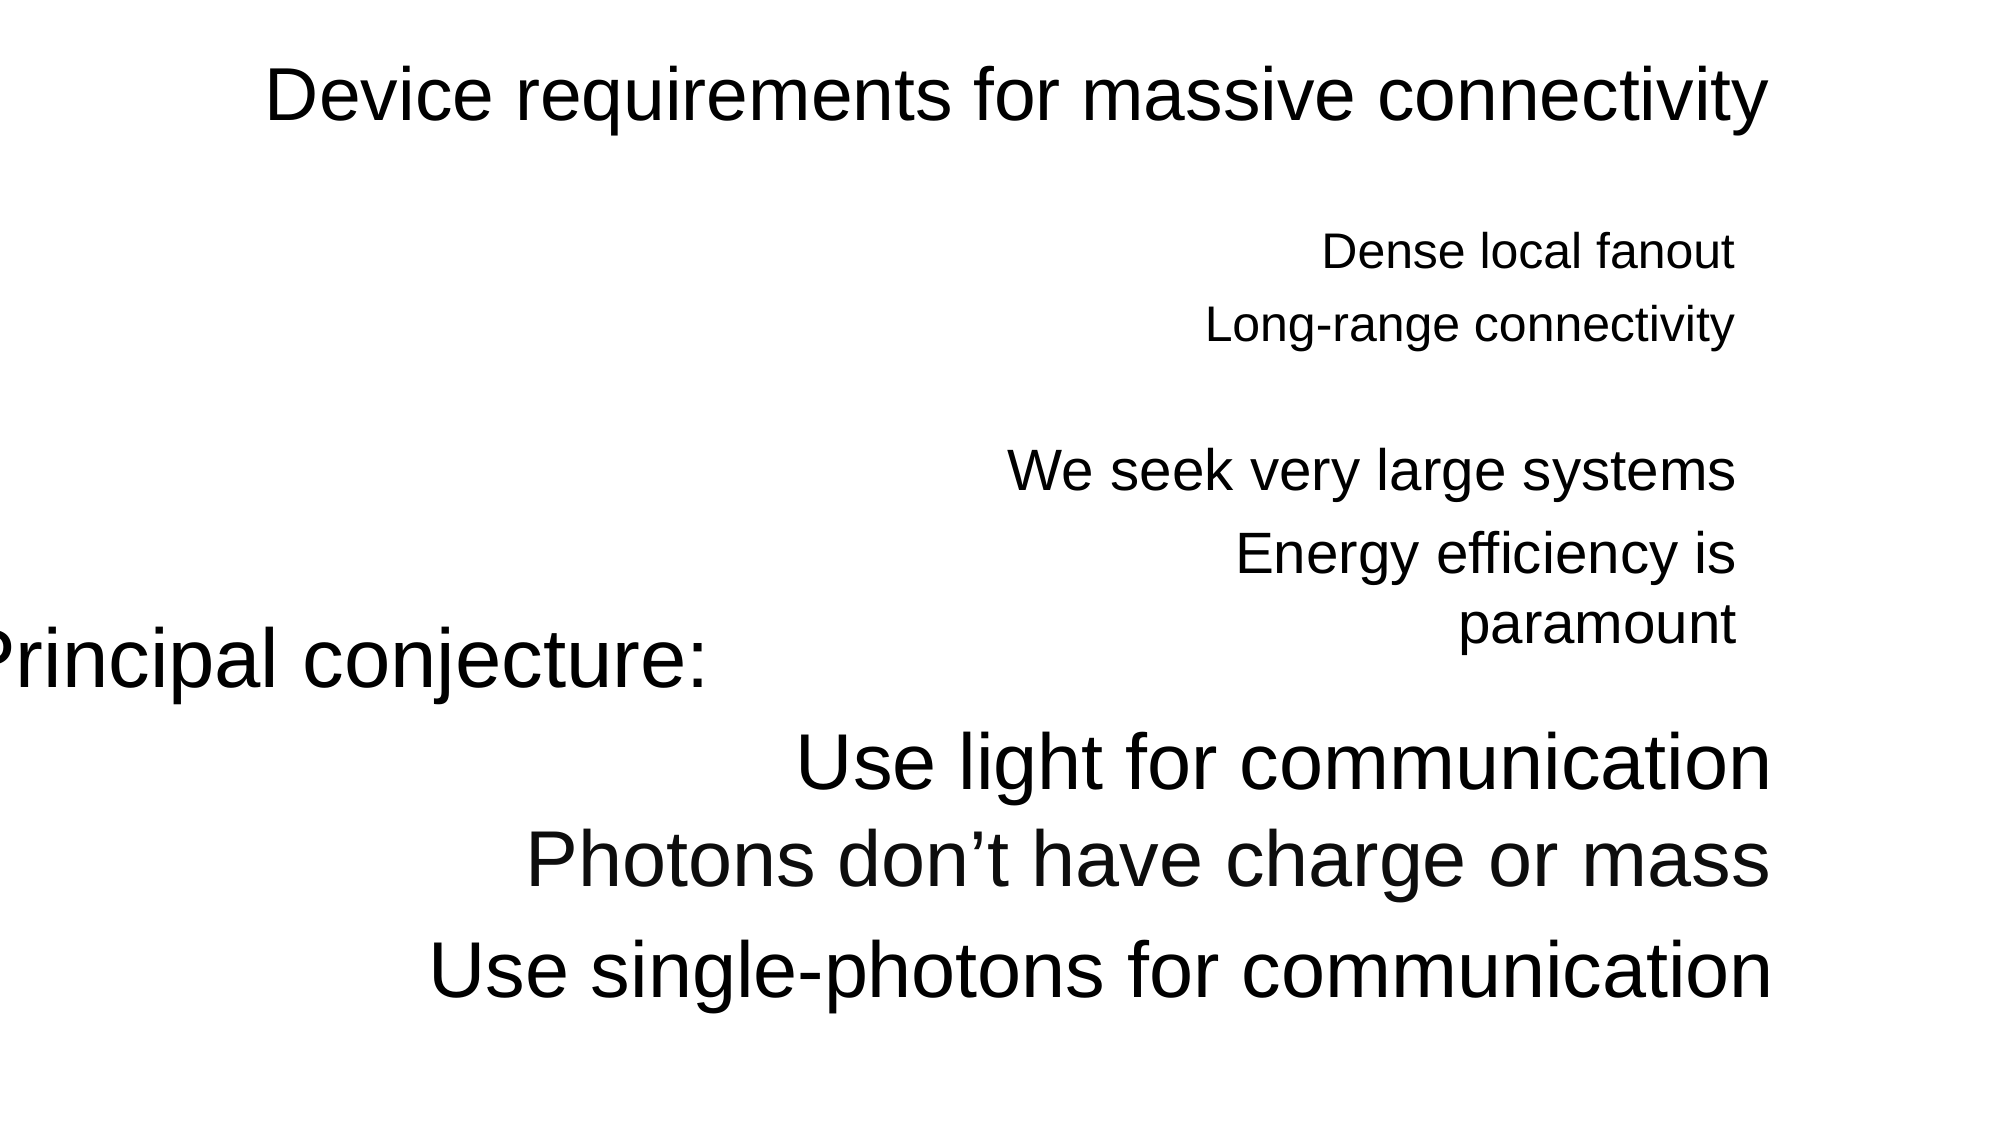

Device requirements for massive connectivity
Dense local fanout
Long-range connectivity
We seek very large systems
Energy efficiency is paramount
Principal conjecture:
Use light for communication
Photons don’t have charge or mass
Use single-photons for communication